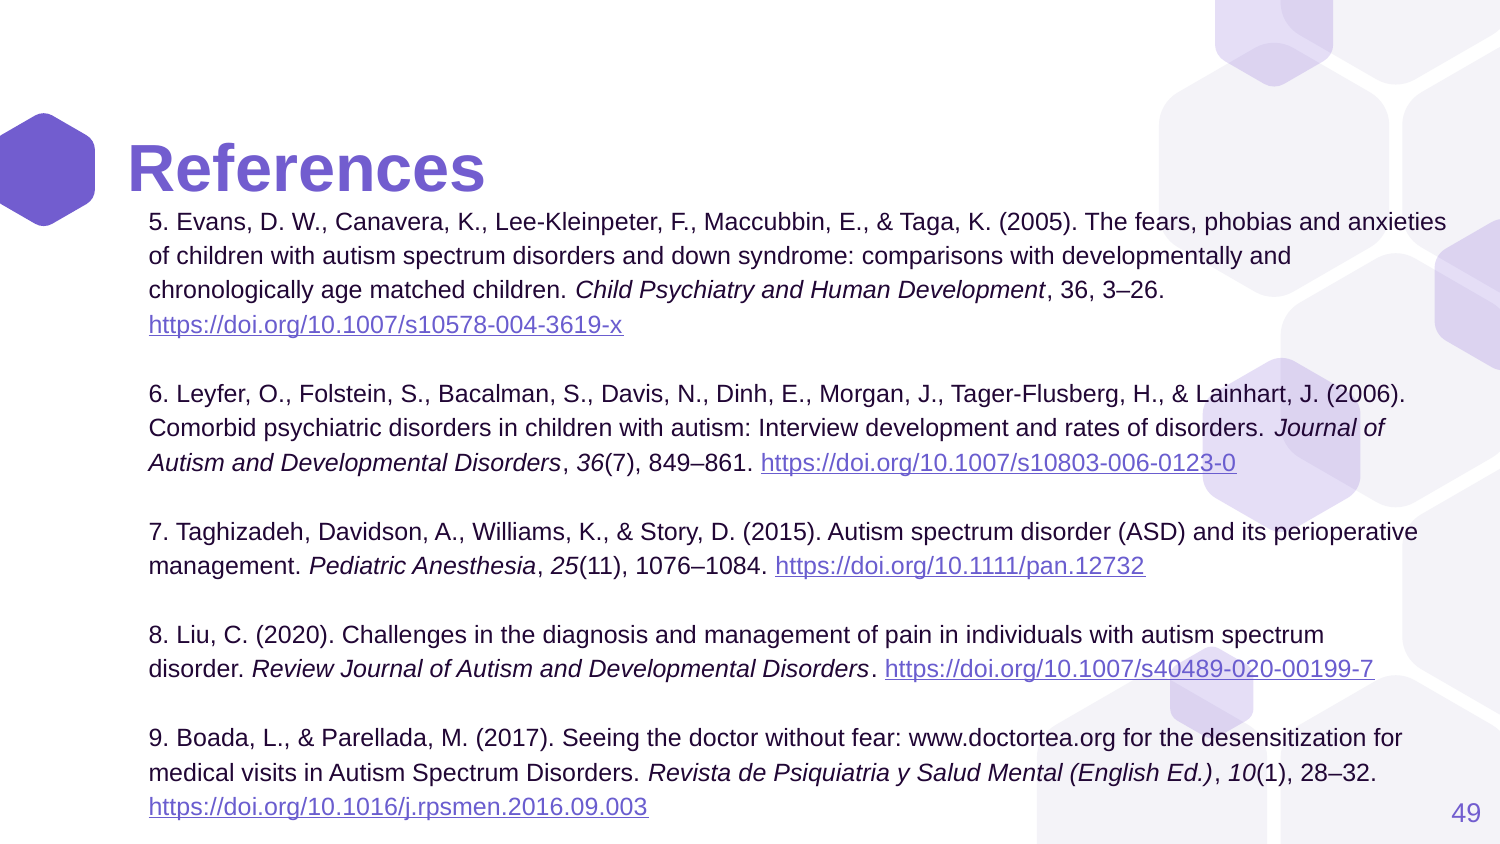

# References

5. Evans, D. W., Canavera, K., Lee-Kleinpeter, F., Maccubbin, E., & Taga, K. (2005). The fears, phobias and anxieties of children with autism spectrum disorders and down syndrome: comparisons with developmentally and chronologically age matched children. Child Psychiatry and Human Development, 36, 3–26. https://doi.org/10.1007/s10578-004-3619-x

6. Leyfer, O., Folstein, S., Bacalman, S., Davis, N., Dinh, E., Morgan, J., Tager-Flusberg, H., & Lainhart, J. (2006). Comorbid psychiatric disorders in children with autism: Interview development and rates of disorders. Journal of Autism and Developmental Disorders, 36(7), 849–861. https://doi.org/10.1007/s10803-006-0123-0

7. Taghizadeh, Davidson, A., Williams, K., & Story, D. (2015). Autism spectrum disorder (ASD) and its perioperative management. Pediatric Anesthesia, 25(11), 1076–1084. https://doi.org/10.1111/pan.12732

8. Liu, C. (2020). Challenges in the diagnosis and management of pain in individuals with autism spectrum disorder. Review Journal of Autism and Developmental Disorders. https://doi.org/10.1007/s40489-020-00199-7

9. Boada, L., & Parellada, M. (2017). Seeing the doctor without fear: www.doctortea.org for the desensitization for medical visits in Autism Spectrum Disorders. Revista de Psiquiatria y Salud Mental (English Ed.), 10(1), 28–32. https://doi.org/10.1016/j.rpsmen.2016.09.003

49